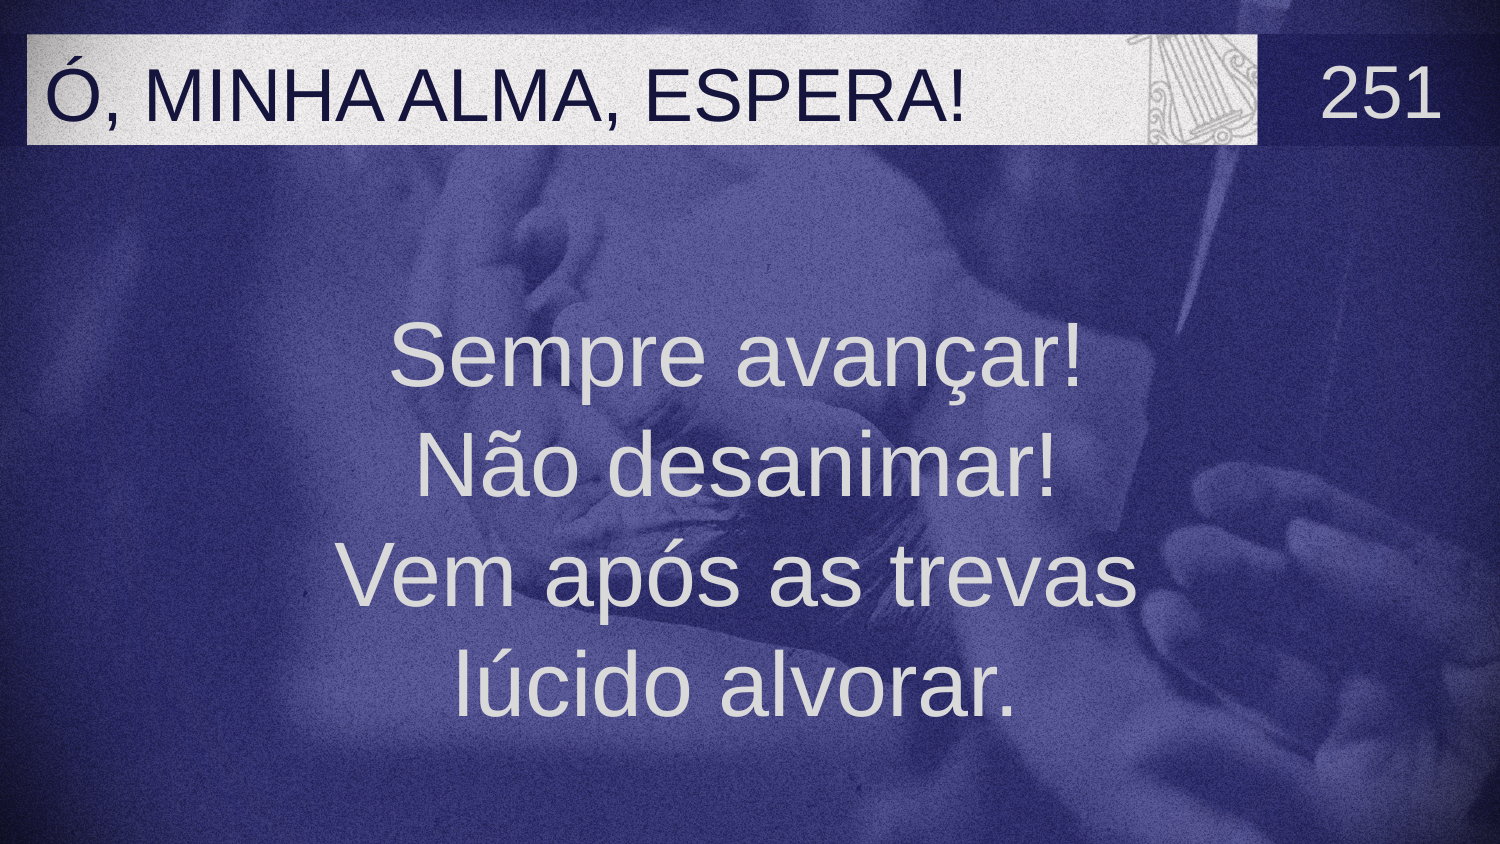

# Ó, MINHA ALMA, ESPERA!
251
Sempre avançar!
Não desanimar!
Vem após as trevas
lúcido alvorar.